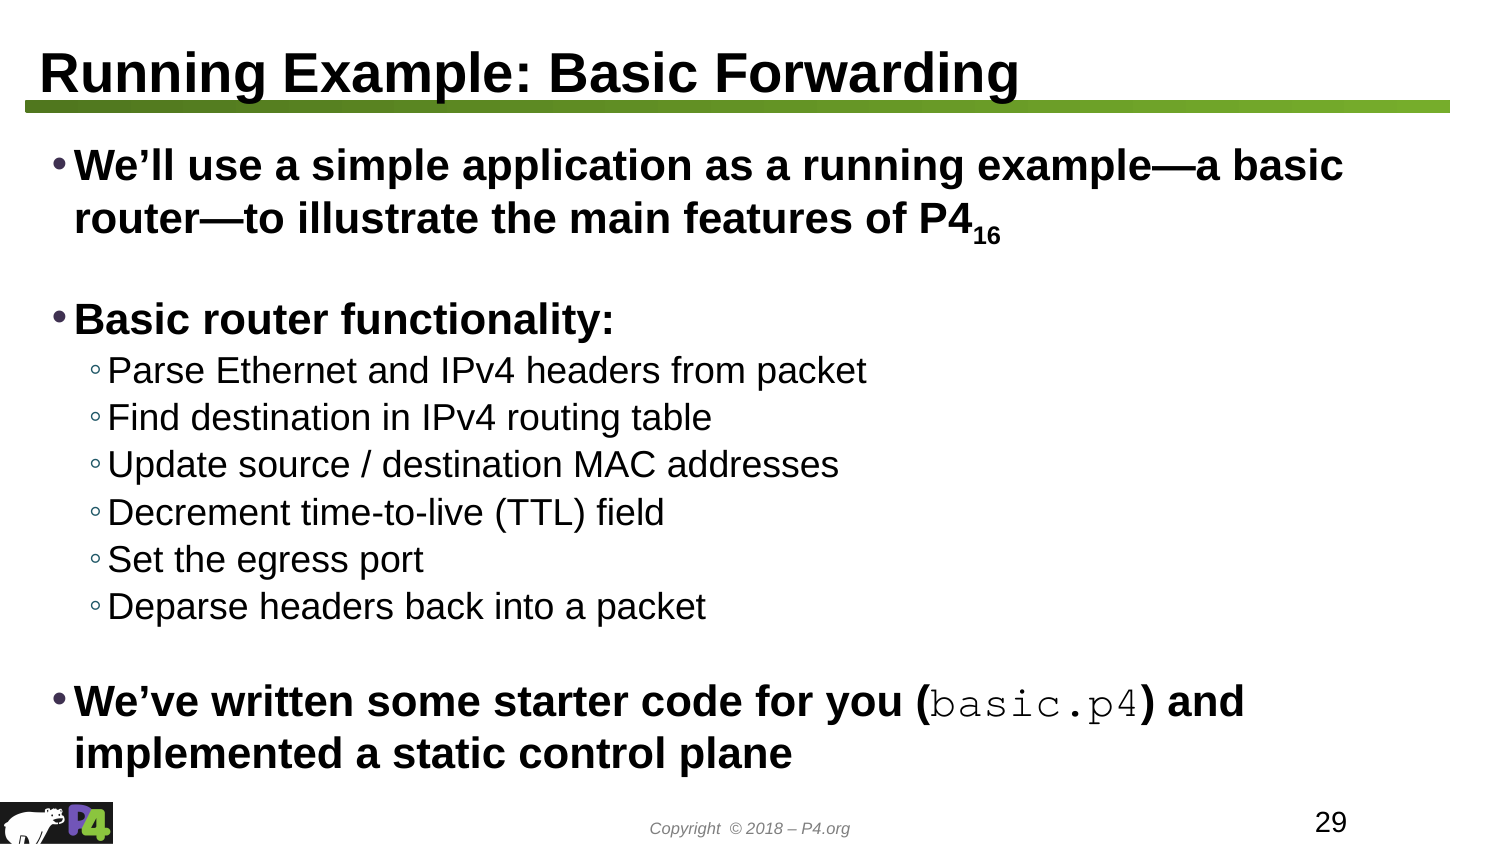

# Running Example: Basic Forwarding
We’ll use a simple application as a running example—a basic router—to illustrate the main features of P416

Basic router functionality:
Parse Ethernet and IPv4 headers from packet
Find destination in IPv4 routing table
Update source / destination MAC addresses
Decrement time-to-live (TTL) field
Set the egress port
Deparse headers back into a packet

We’ve written some starter code for you (basic.p4) and implemented a static control plane
29